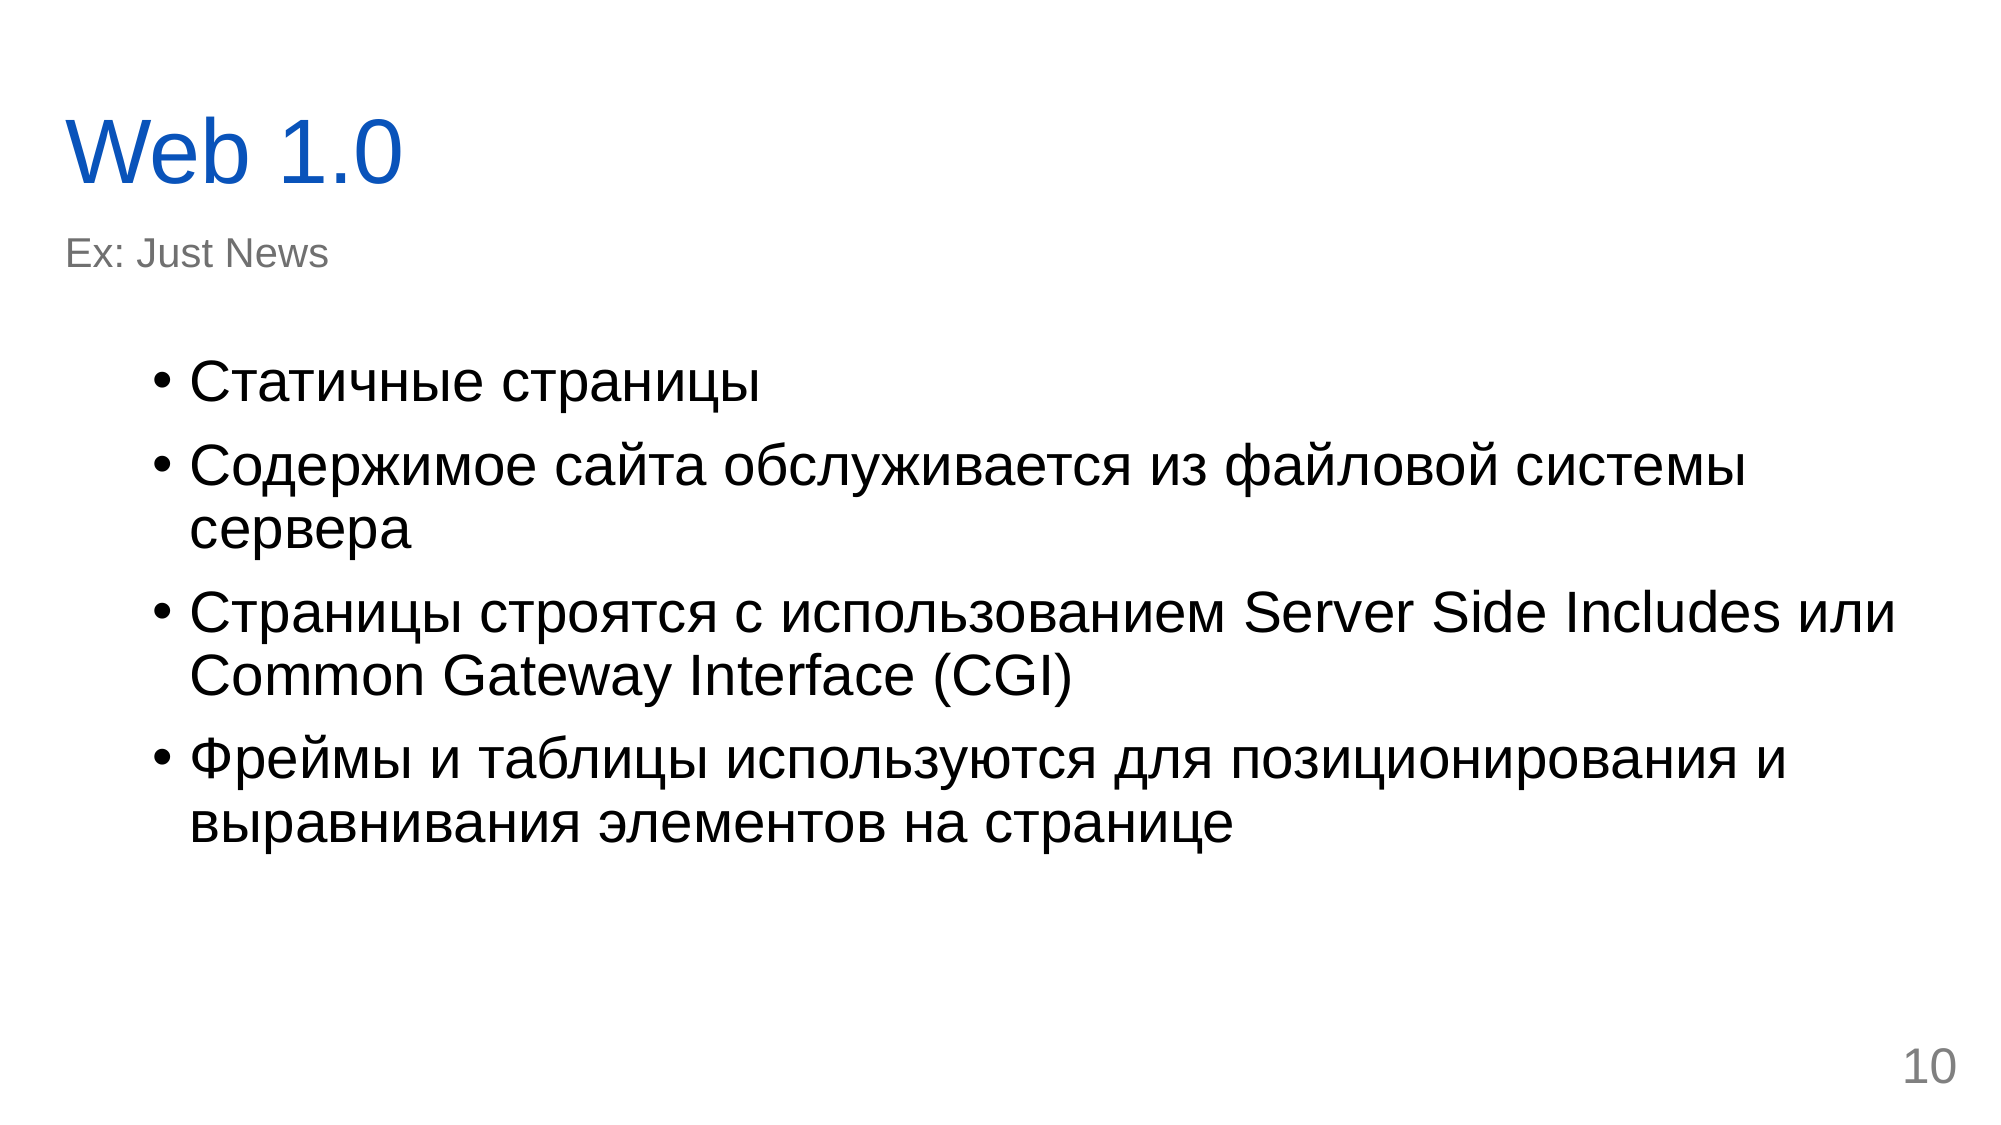

Web 1.0
Ex: Just News
Статичные страницы
Содержимое сайта обслуживается из файловой системы сервера
Страницы строятся с использованием Server Side Includes или Common Gateway Interface (CGI)
Фреймы и таблицы используются для позиционирования и выравнивания элементов на странице
10